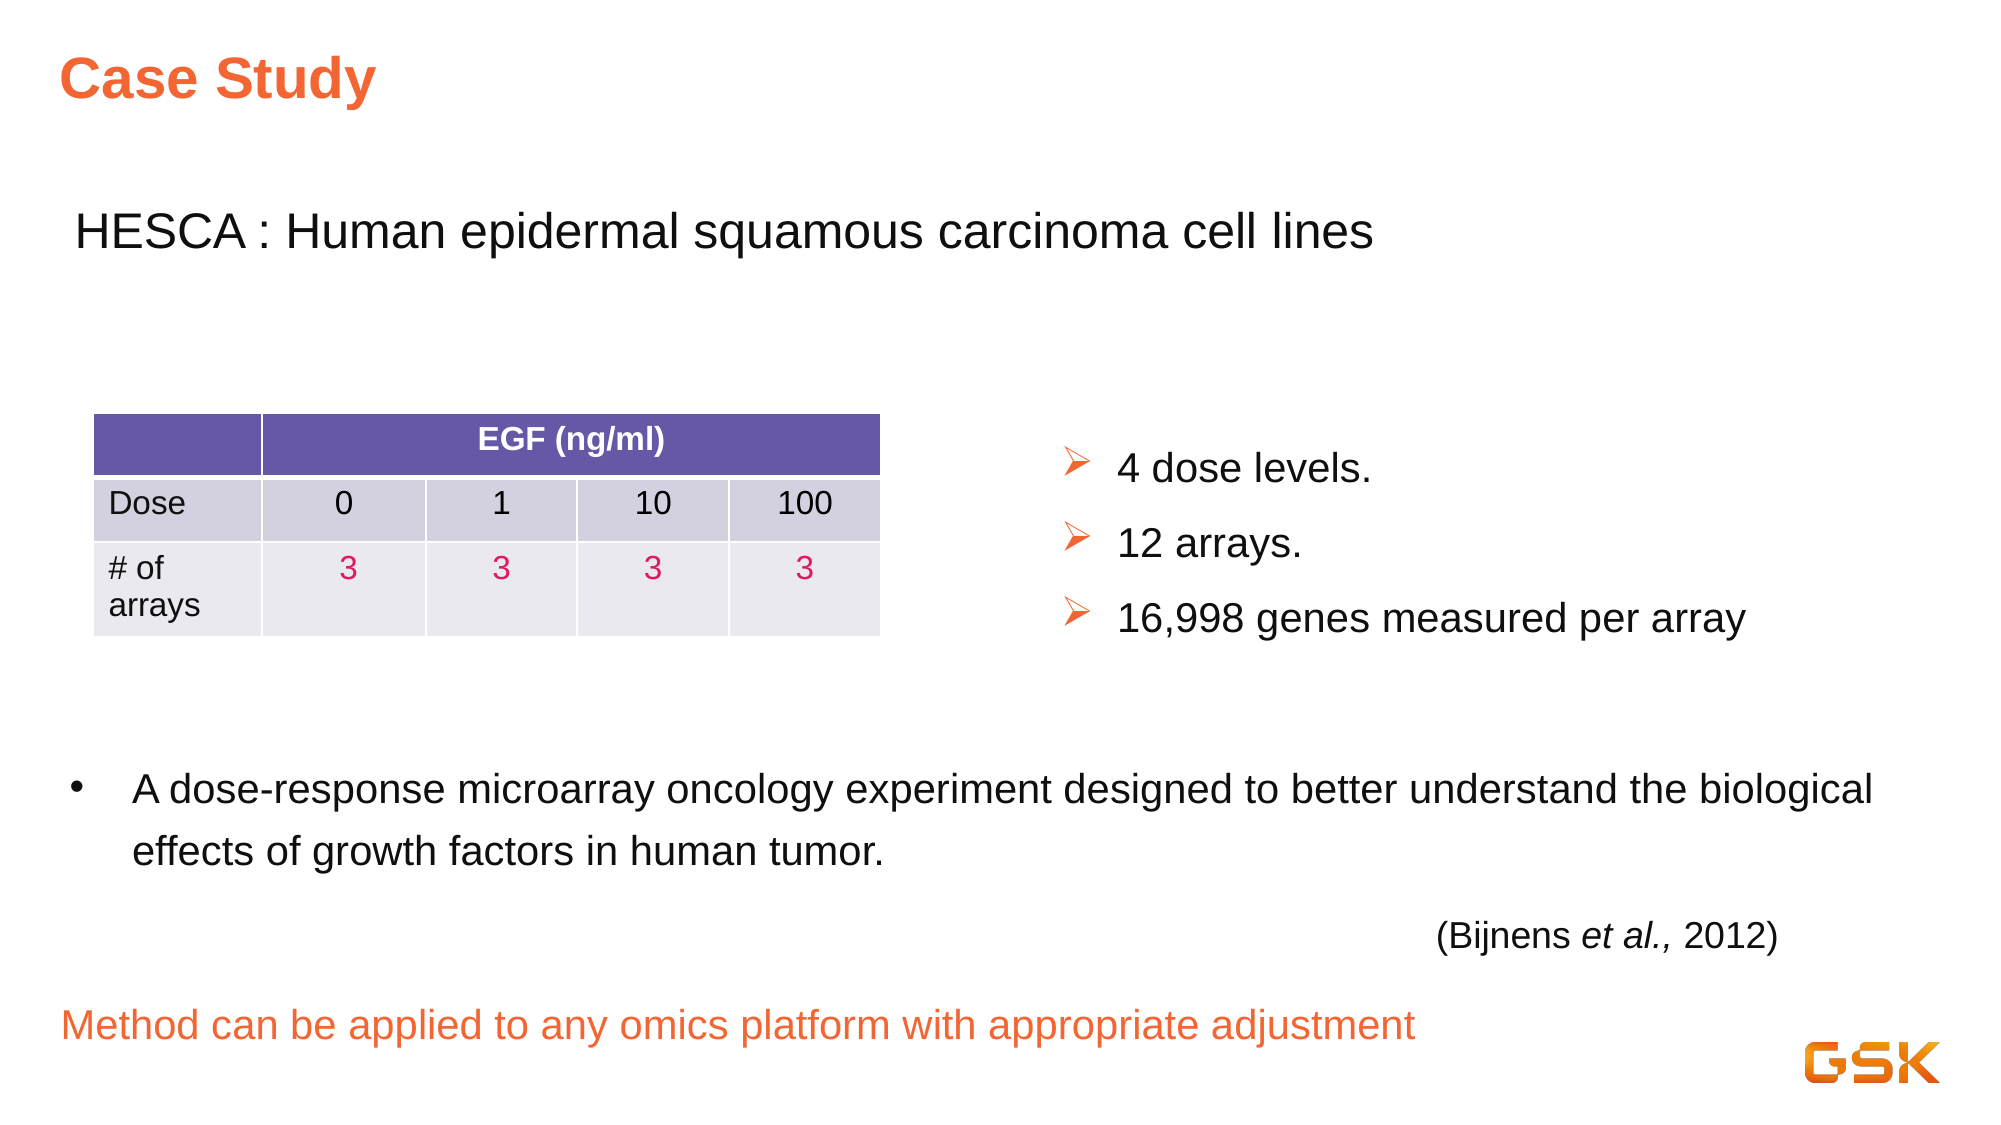

# Case Study
HESCA : Human epidermal squamous carcinoma cell lines
4 dose levels.
12 arrays.
16,998 genes measured per array
|  | EGF (ng/ml) |  |  |  |
| --- | --- | --- | --- | --- |
| Dose | 0 | 1 | 10 | 100 |
| # of arrays | 3 | 3 | 3 | 3 |
A dose-response microarray oncology experiment designed to better understand the biological effects of growth factors in human tumor.
(Bijnens et al., 2012)
Method can be applied to any omics platform with appropriate adjustment